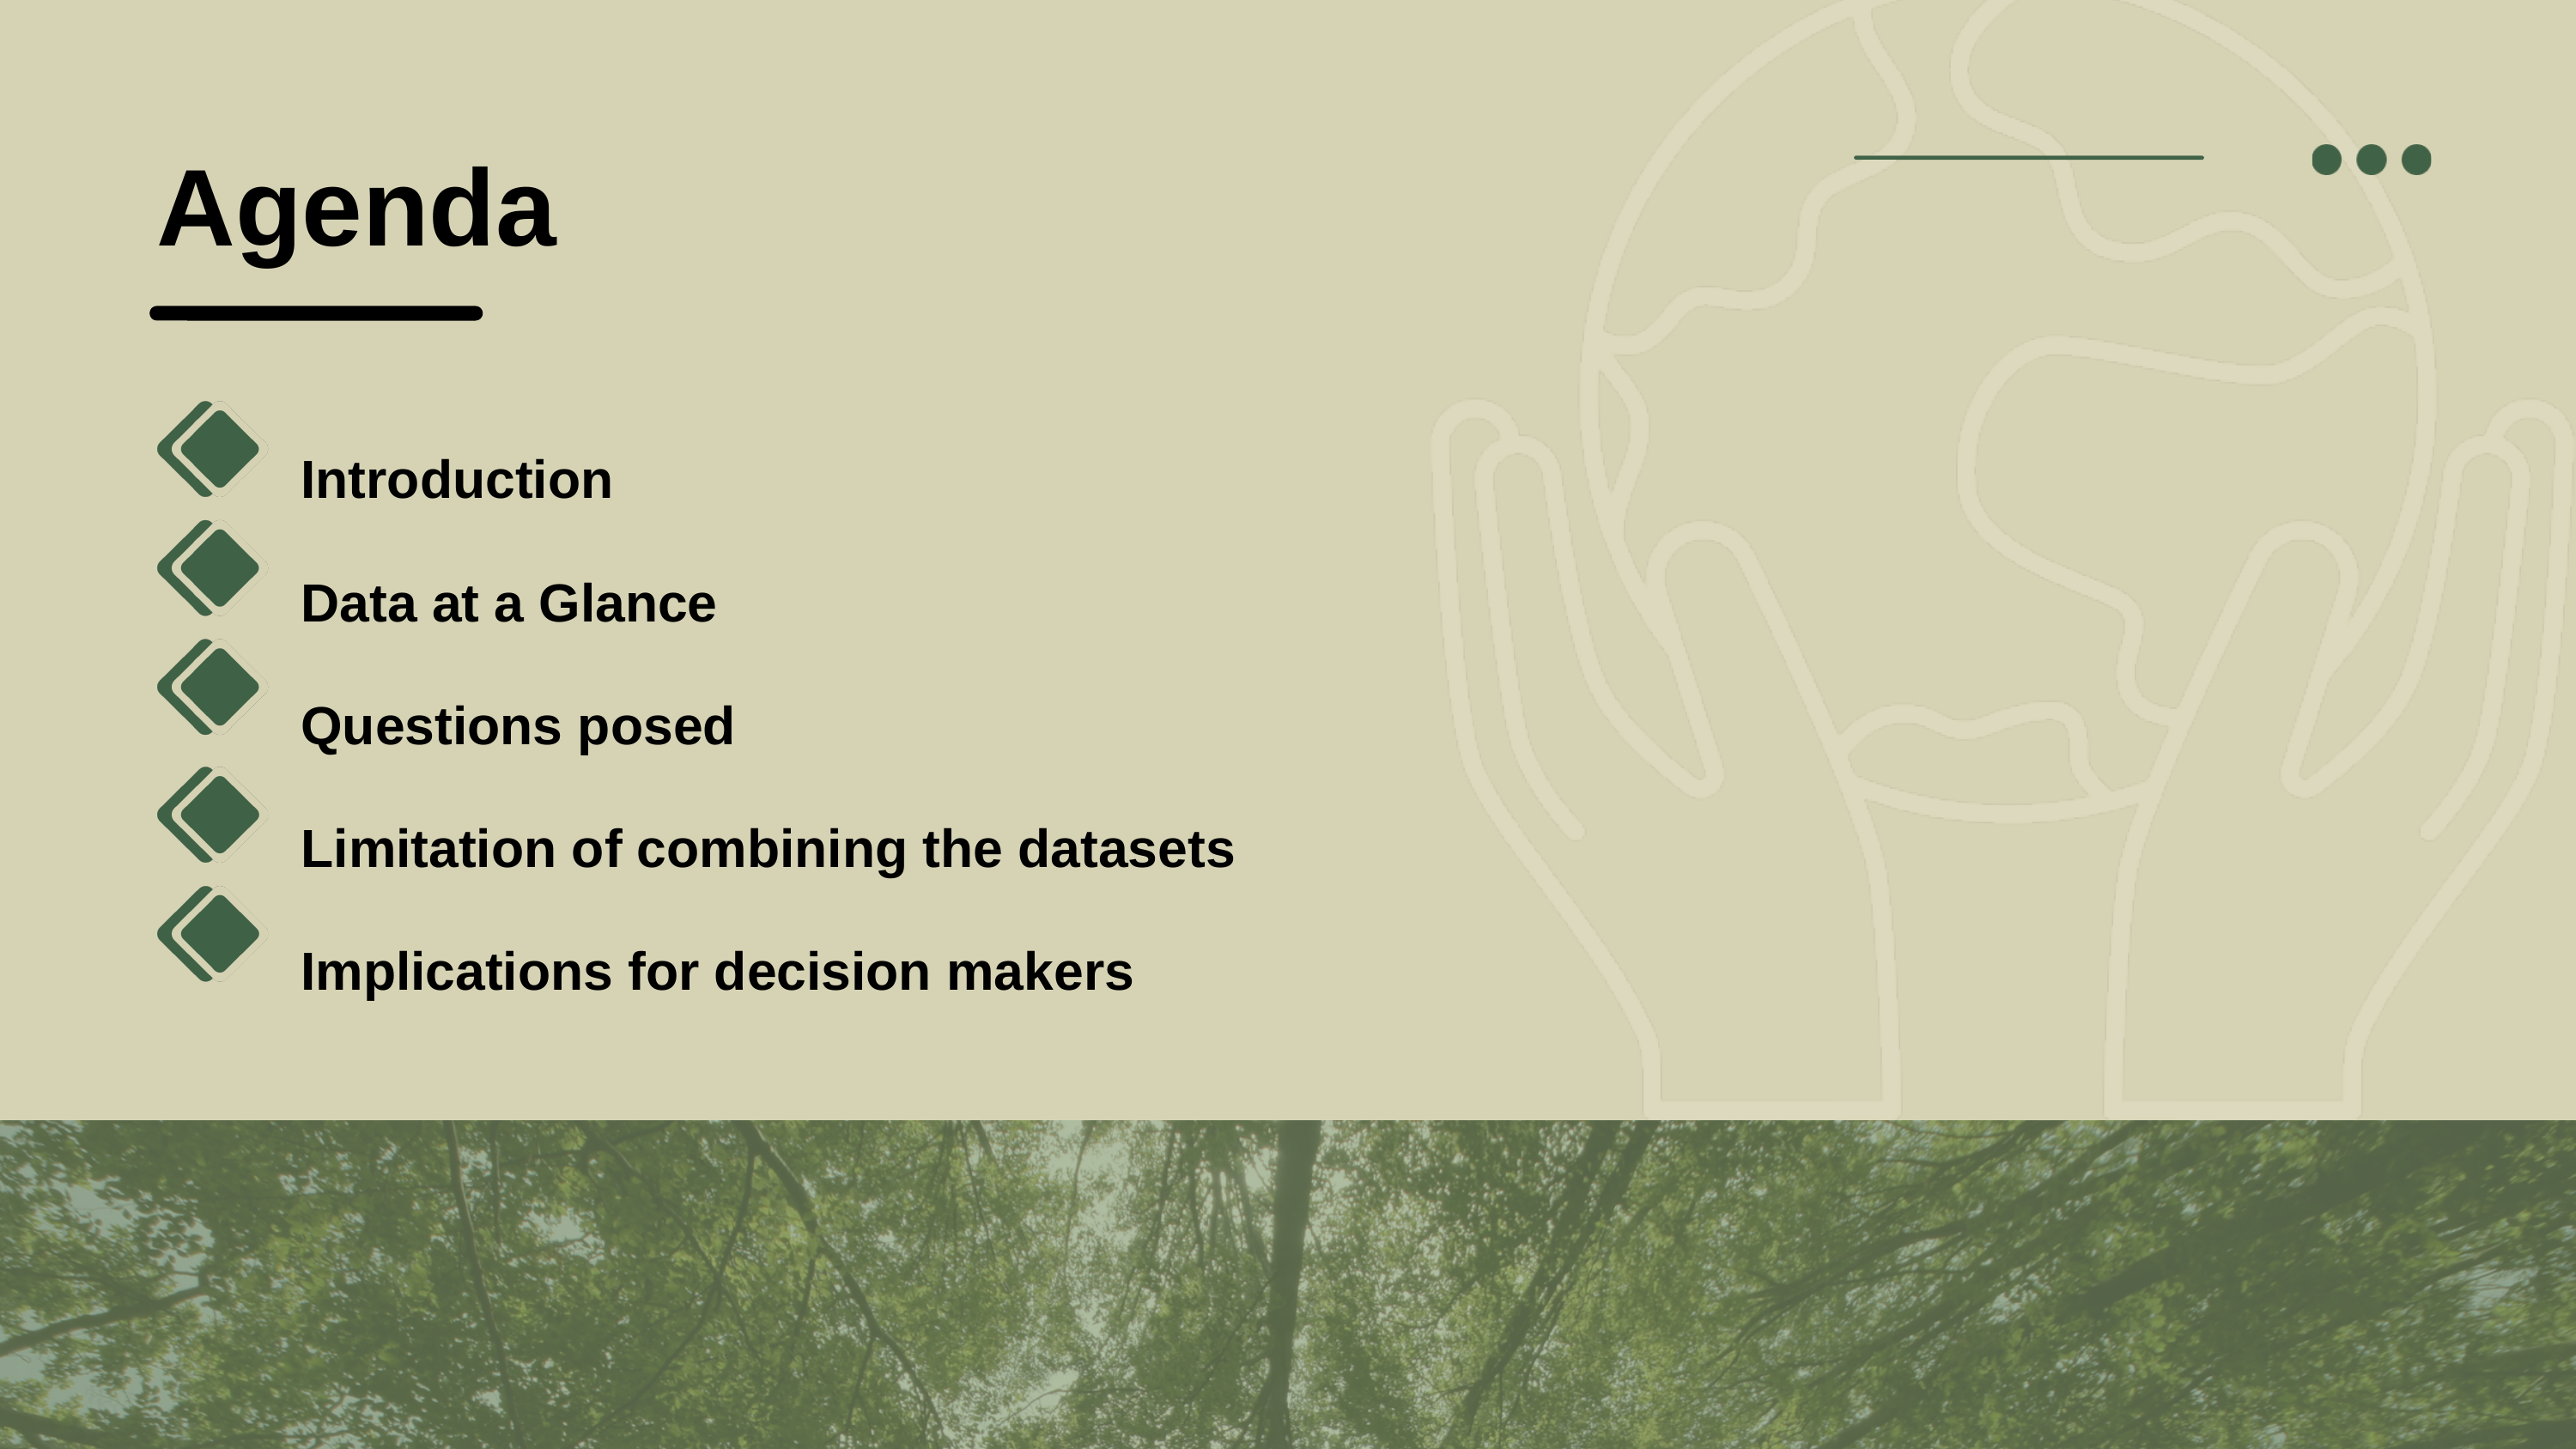

Agenda

Introduction
Data at a Glance​
Questions posed
Limitation of combining the datasets
Implications for decision makers